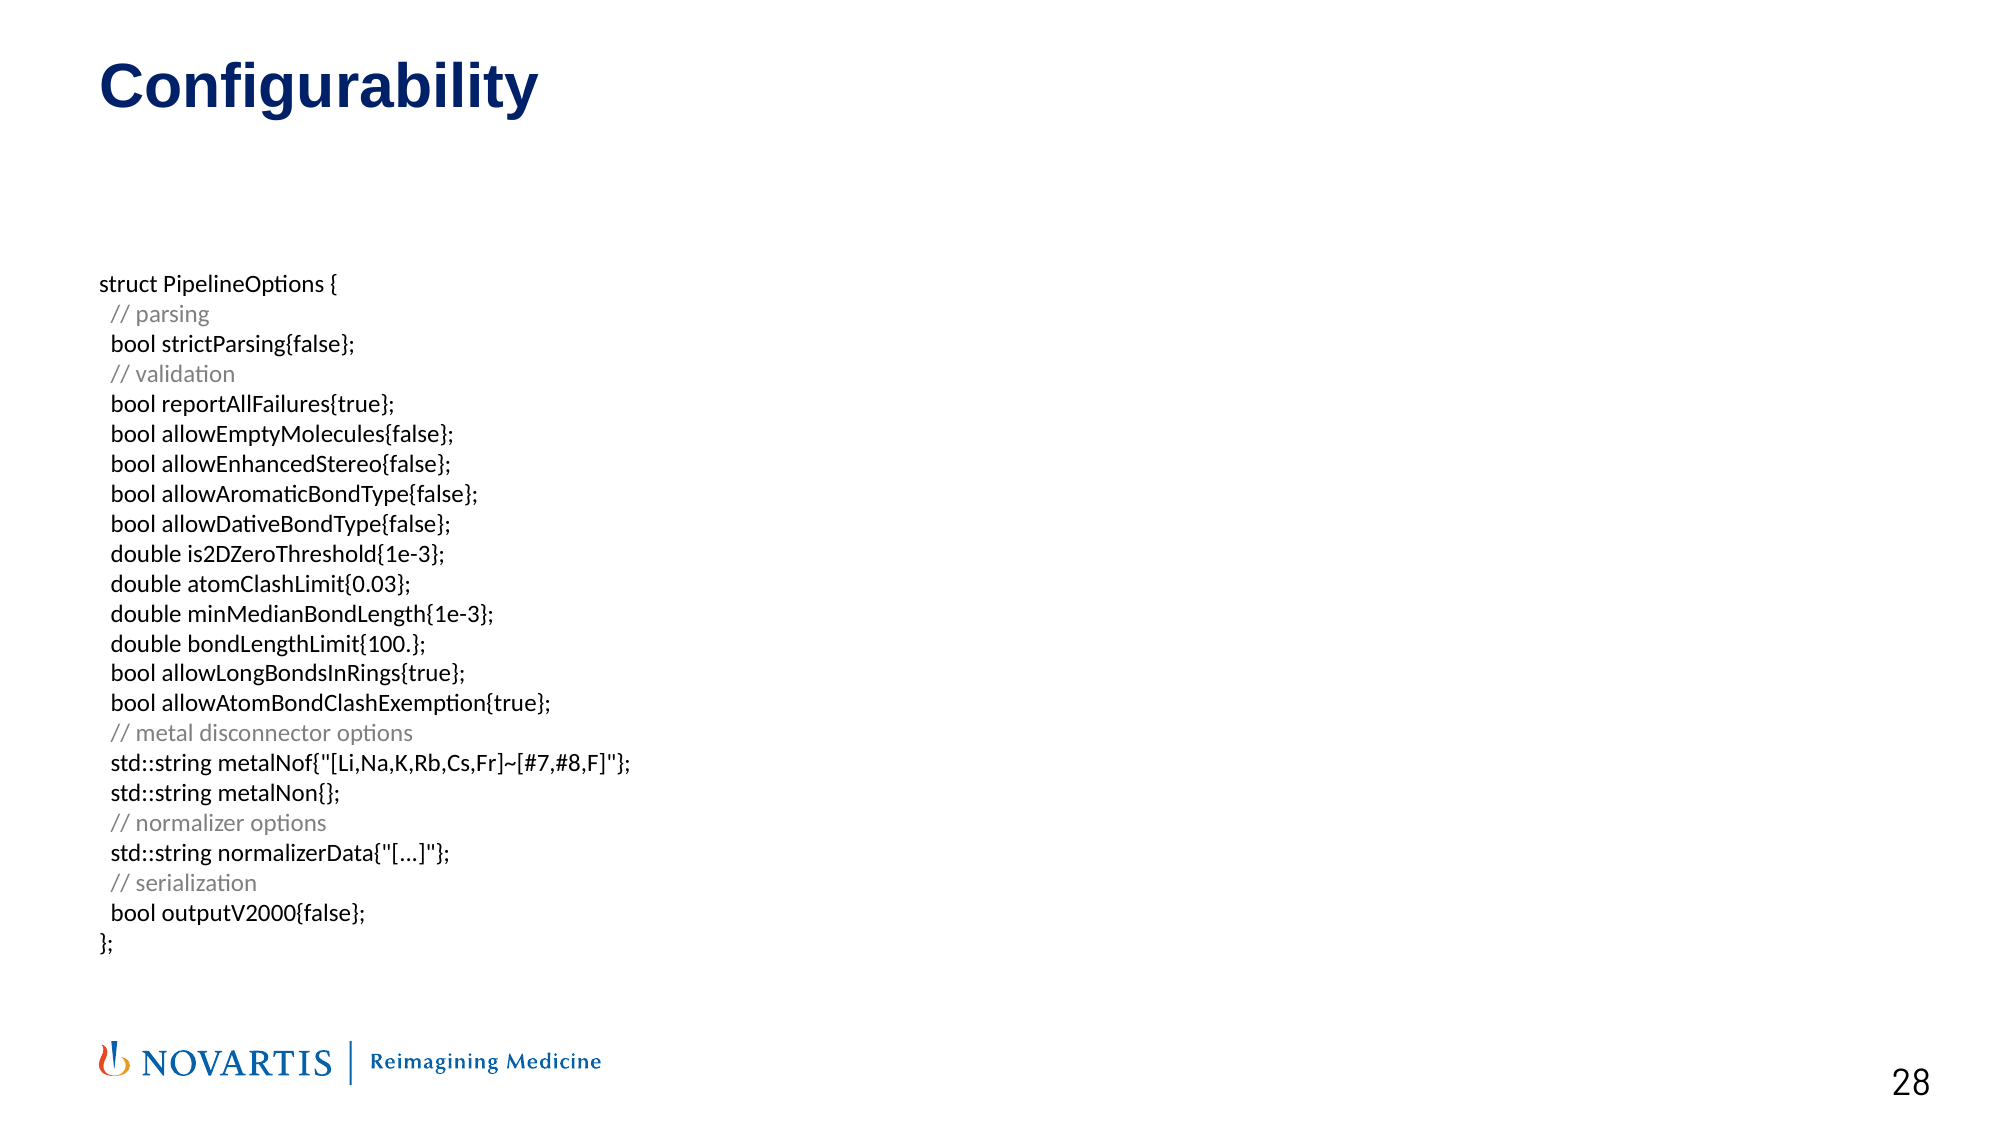

# Configurability
struct PipelineOptions {
  // parsing
  bool strictParsing{false};
  // validation
  bool reportAllFailures{true};
  bool allowEmptyMolecules{false};
  bool allowEnhancedStereo{false};
  bool allowAromaticBondType{false};
  bool allowDativeBondType{false};
  double is2DZeroThreshold{1e-3};
  double atomClashLimit{0.03};
  double minMedianBondLength{1e-3};
  double bondLengthLimit{100.};
  bool allowLongBondsInRings{true};
  bool allowAtomBondClashExemption{true};
  // metal disconnector options
  std::string metalNof{"[Li,Na,K,Rb,Cs,Fr]~[#7,#8,F]"};
  std::string metalNon{};
  // normalizer options
  std::string normalizerData{"[...]"};
  // serialization
  bool outputV2000{false};
};

28